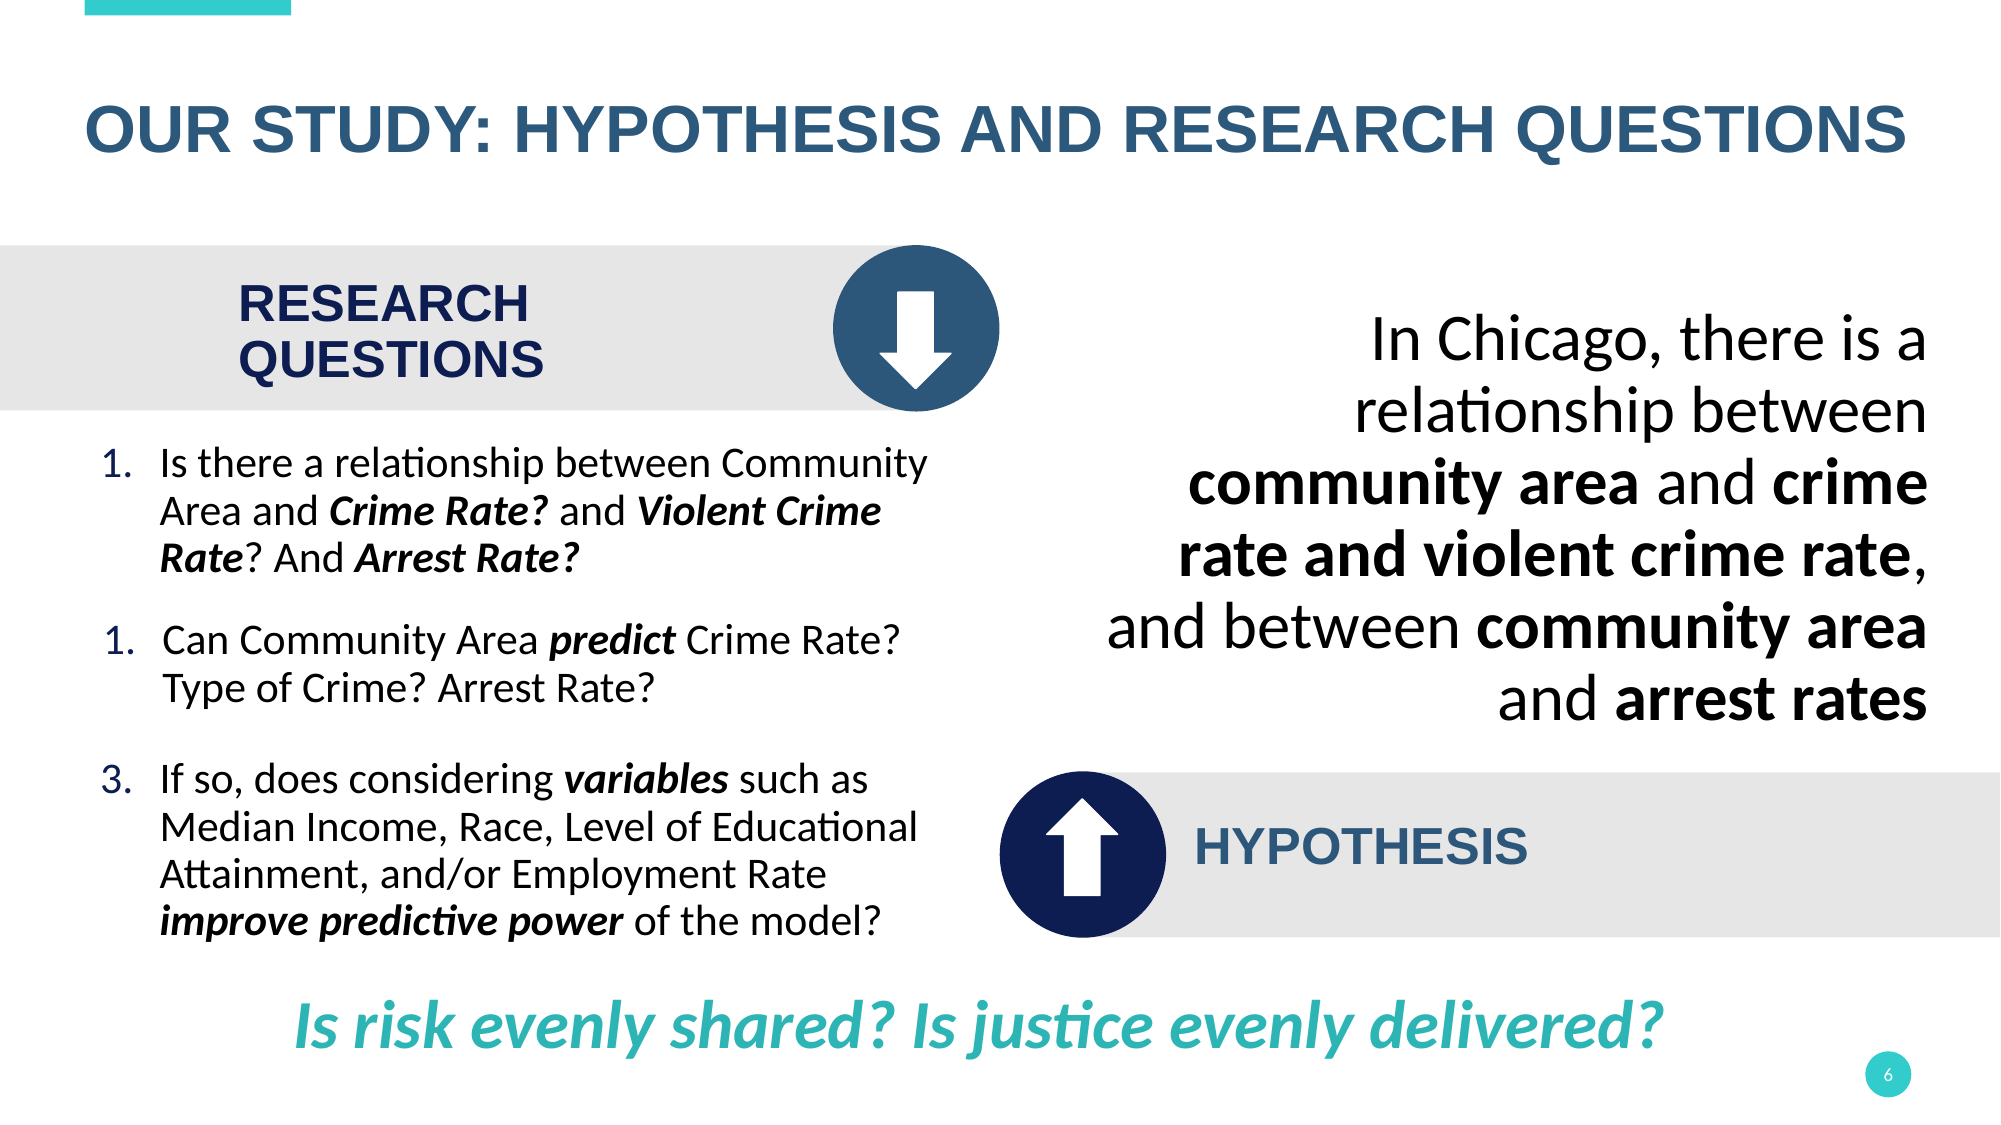

# OUR STUDY: HYPOTHESIS AND RESEARCH QUESTIONS
RESEARCH QUESTIONS

In Chicago, there is a relationship between community area and crime rate and violent crime rate, and between community area and arrest rates
Is there a relationship between Community Area and Crime Rate? and Violent Crime Rate? And Arrest Rate?

Is there a relationship between Community Area and Crime Rate? and Type of Crime? And Arrest Rate?
Can Community Area predict Crime Rate? Type of Crime? Arrest Rate?
If so, does considering variables such as Median Income, Race, Level of Educational Attainment, and/or Employment Rate improve predictive power of the model?

Can Community Area predict Crime Rate? Type of Crime? Arrest Rate?

HYPOTHESIS
Is risk evenly shared? Is justice evenly delivered?
6